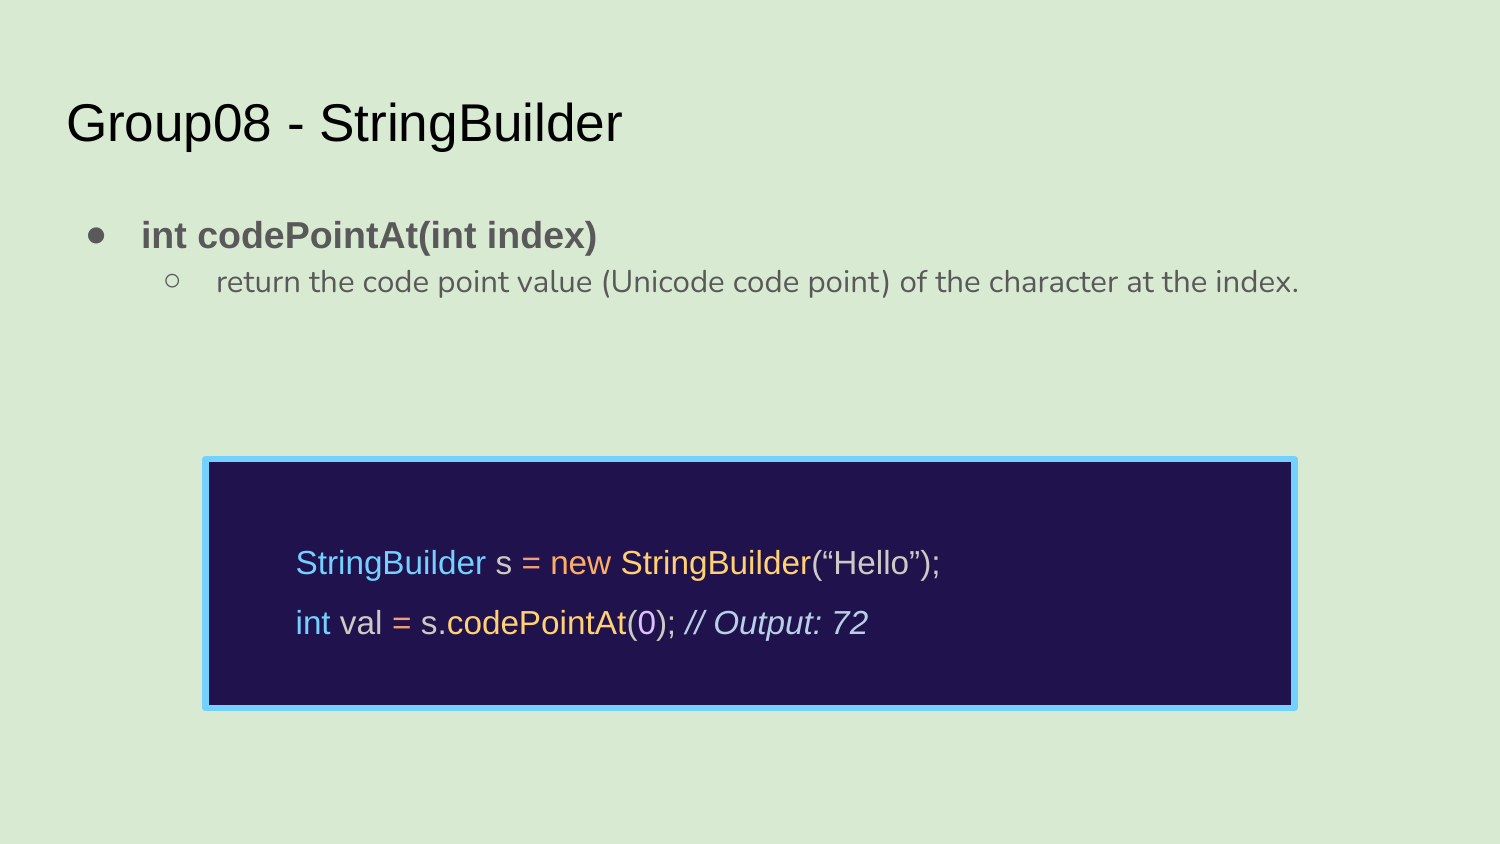

# Group08 - StringBuilder
int codePointAt(int index)
return the code point value (Unicode code point) of the character at the index.

StringBuilder s = new StringBuilder(“Hello”);
int val = s.codePointAt(0); // Output: 72